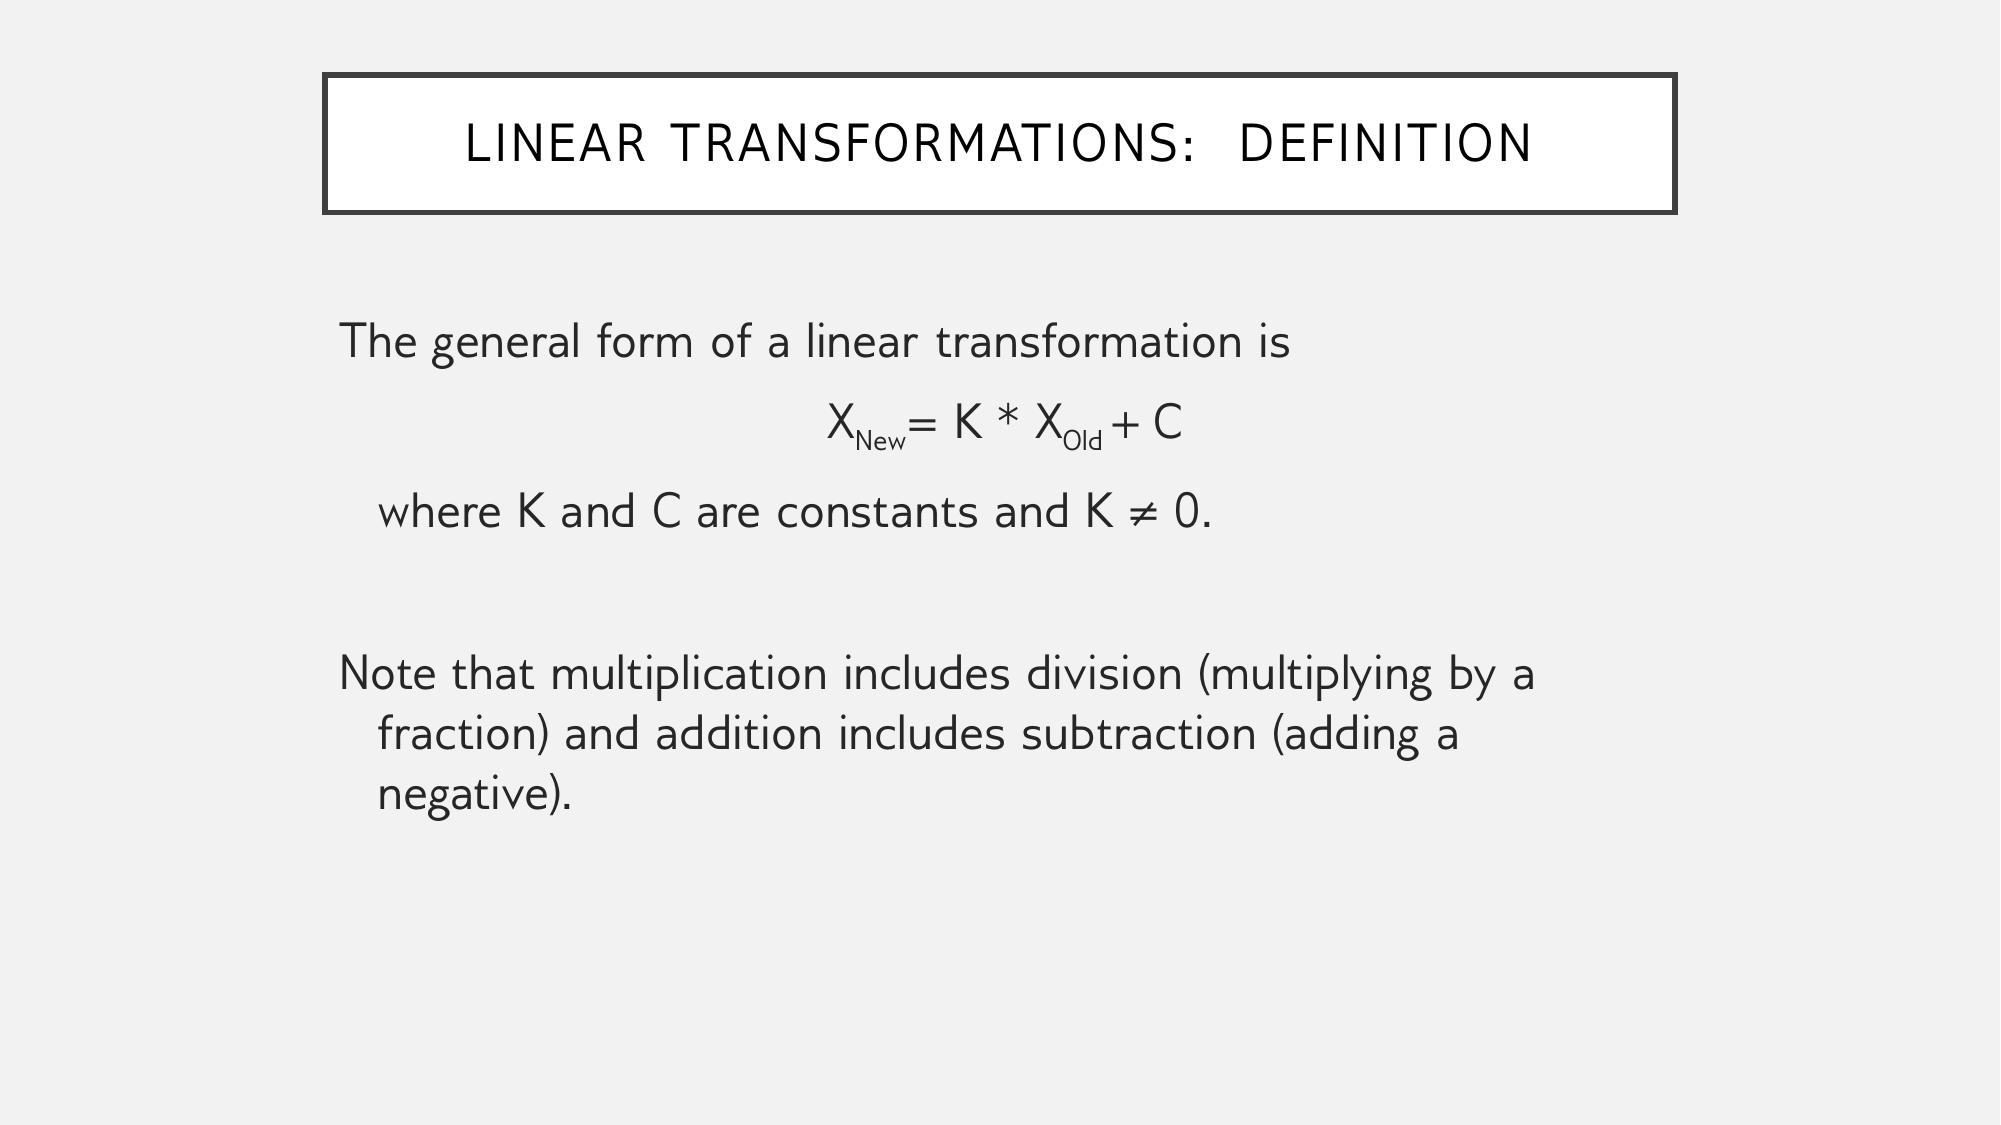

# Linear Transformations:  Definition
The general form of a linear transformation is
				XNew= K * XOld + C
	where K and C are constants and K ≠ 0.

Note that multiplication includes division (multiplying by a fraction) and addition includes subtraction (adding a negative).